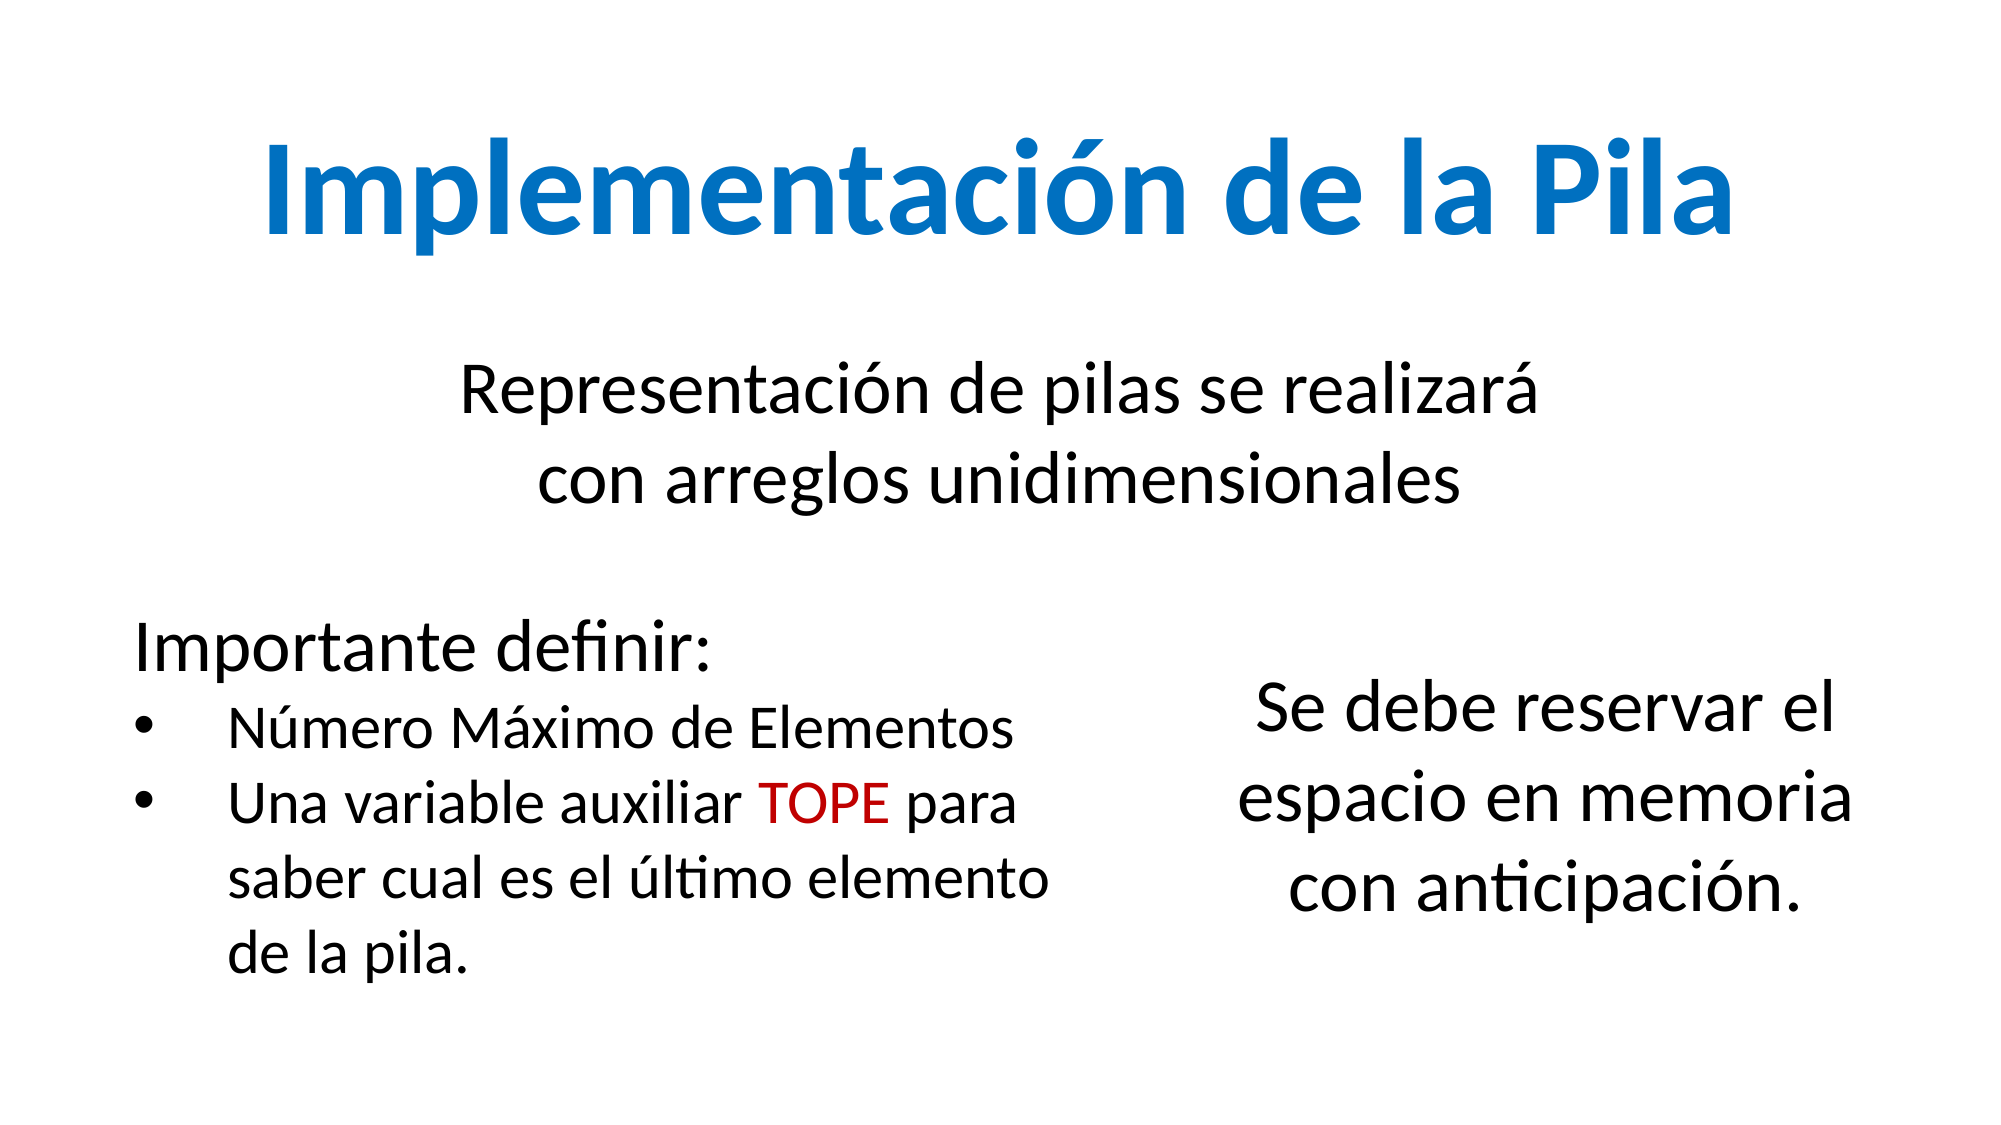

Implementación de la Pila
Representación de pilas se realizará con arreglos unidimensionales
Importante definir:
Número Máximo de Elementos
Una variable auxiliar TOPE para saber cual es el último elemento de la pila.
Se debe reservar el espacio en memoria con anticipación.